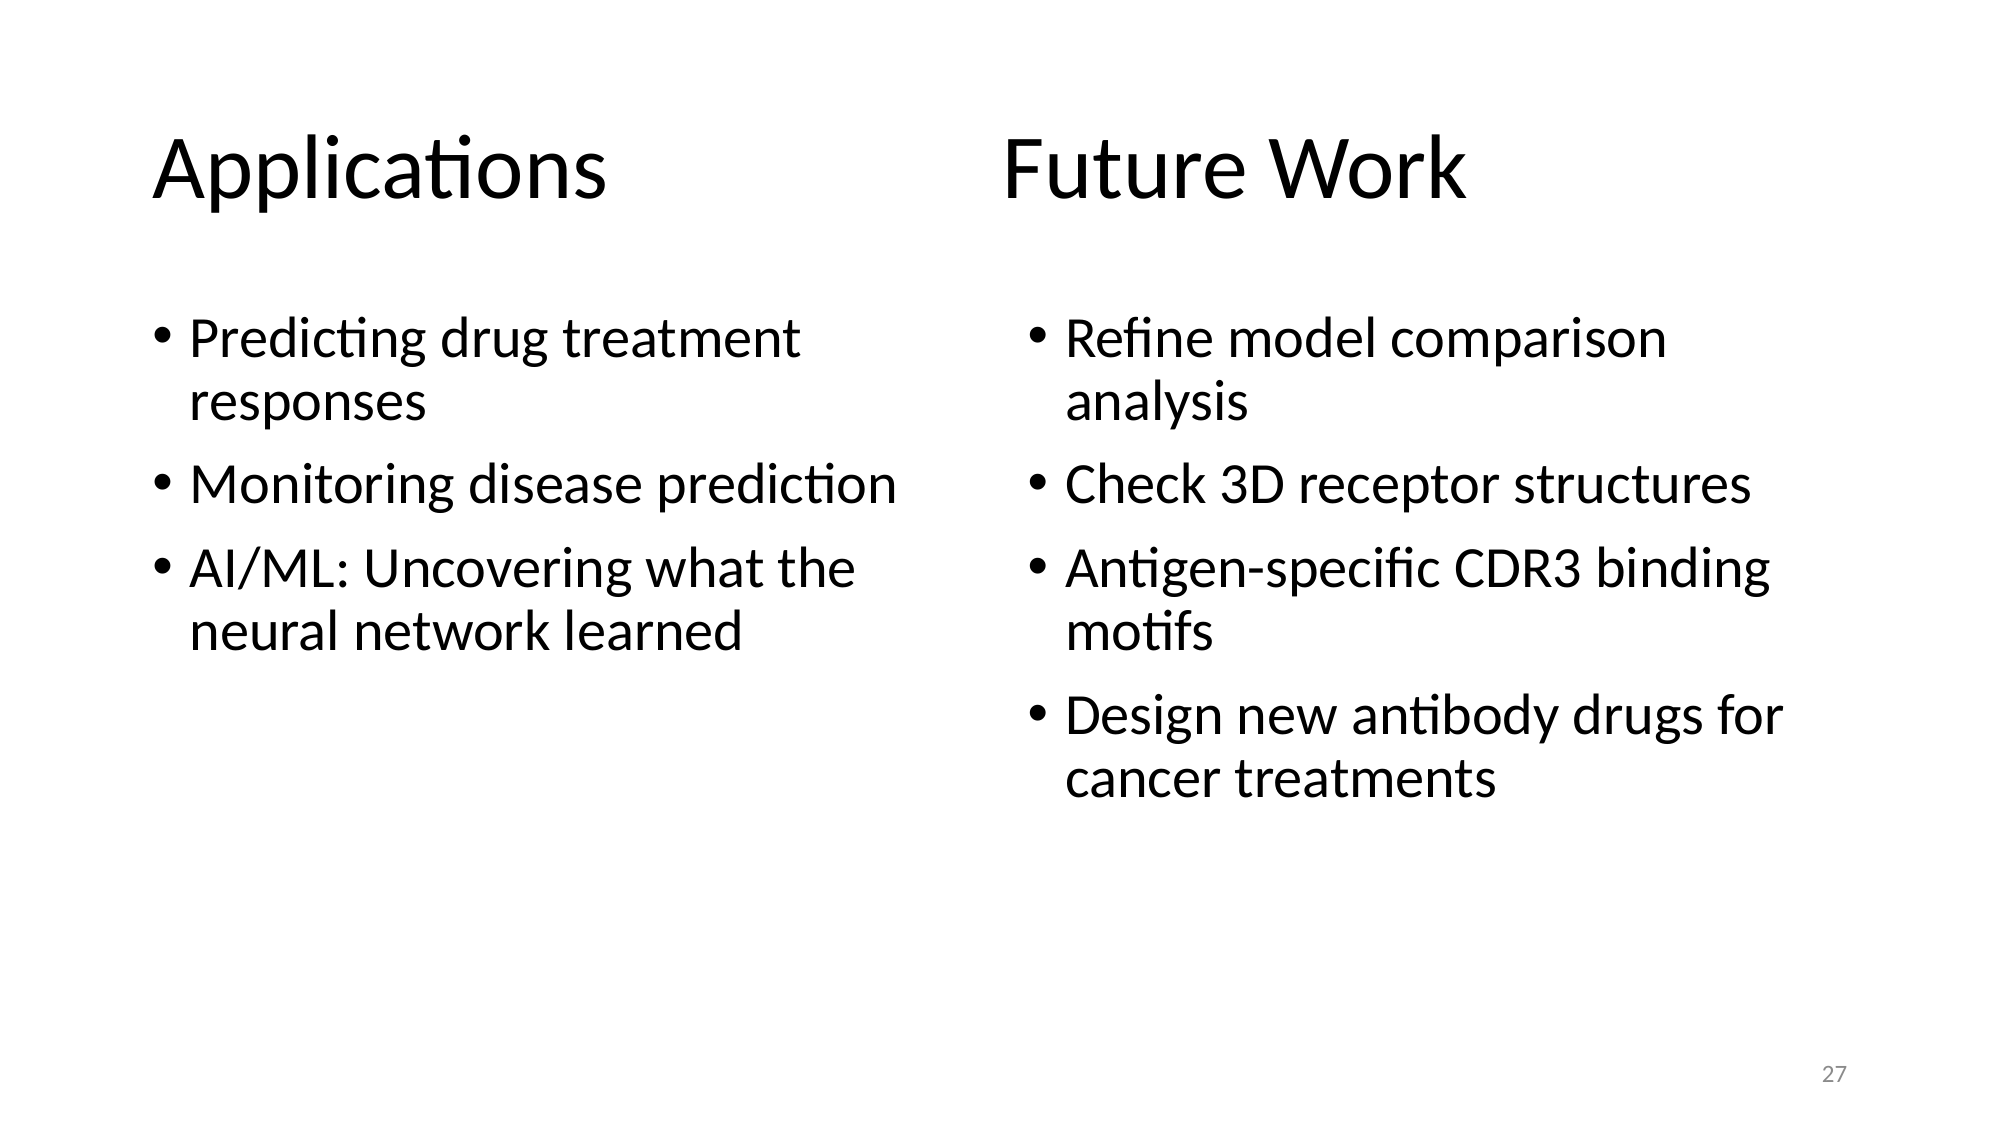

# Applications
Future Work
Predicting drug treatment responses
Monitoring disease prediction
AI/ML: Uncovering what the neural network learned
Refine model comparison analysis
Check 3D receptor structures
Antigen-specific CDR3 binding motifs
Design new antibody drugs for cancer treatments

27